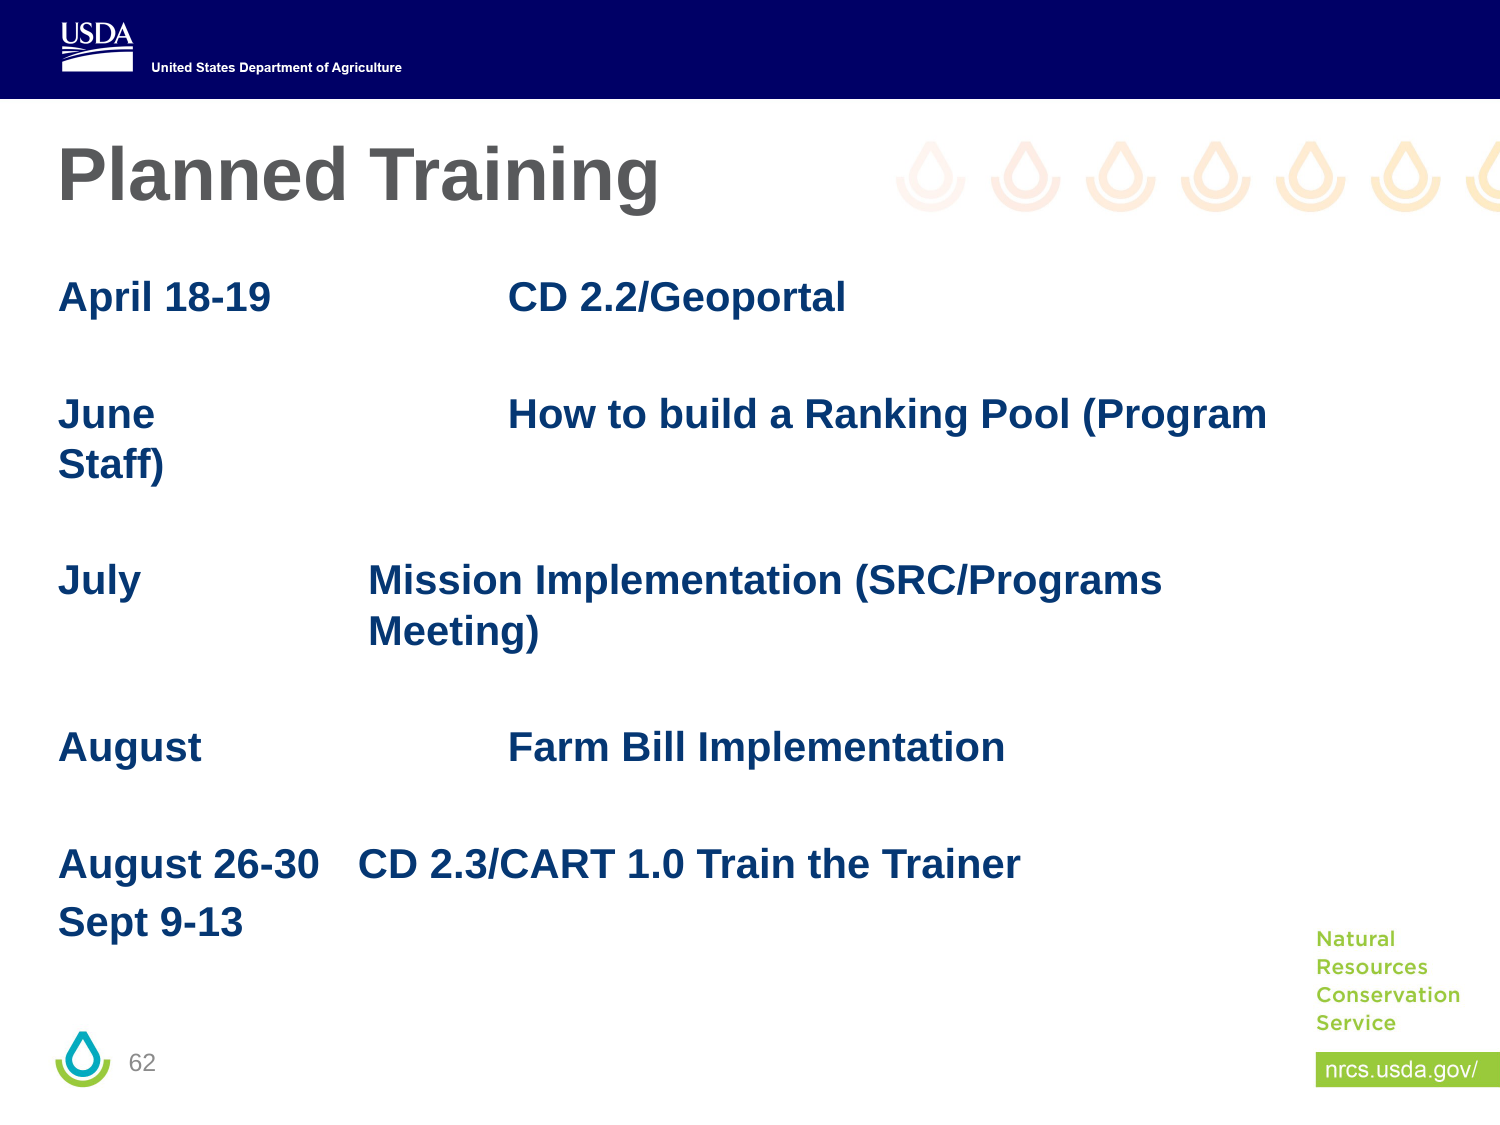

# Planned Training
April 18-19		CD 2.2/Geoportal

June			How to build a Ranking Pool (Program Staff)

July	Mission Implementation (SRC/Programs Meeting)

August			Farm Bill Implementation

August 26-30	CD 2.3/CART 1.0 Train the Trainer
Sept 9-13
62